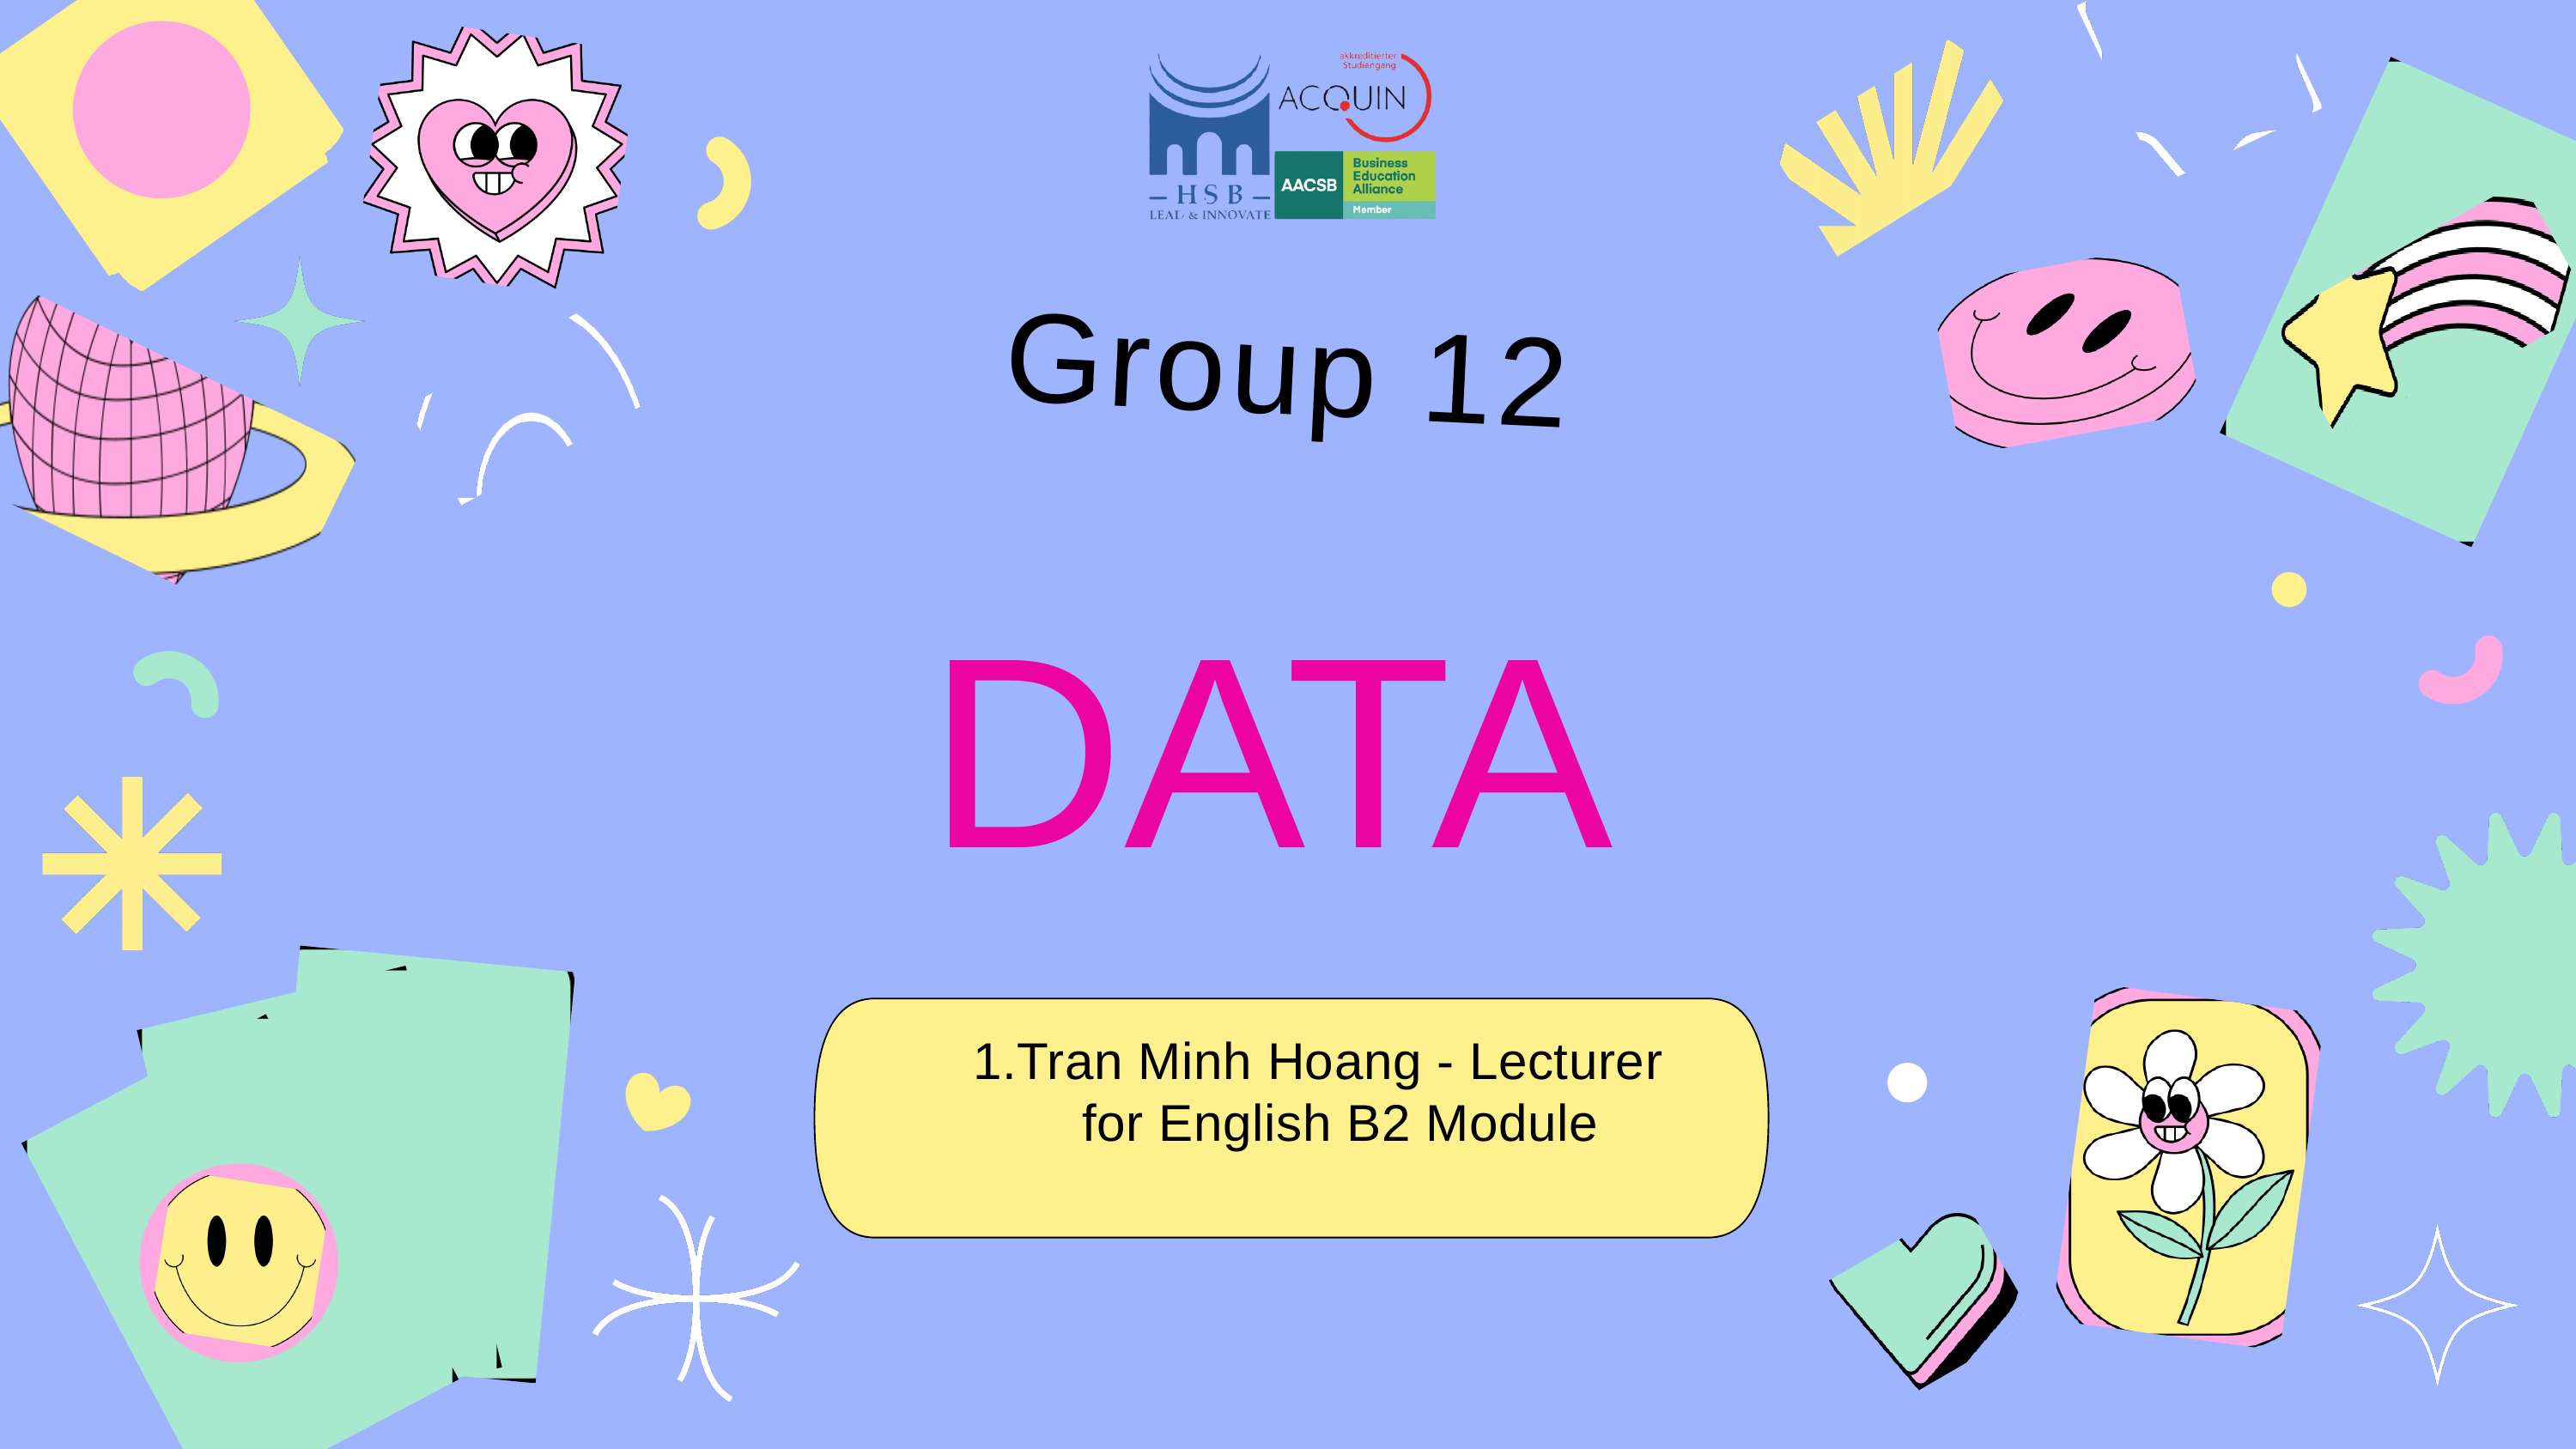

Group 12

DATA

Tran Minh Hoang - Lecturer for English B2 Module